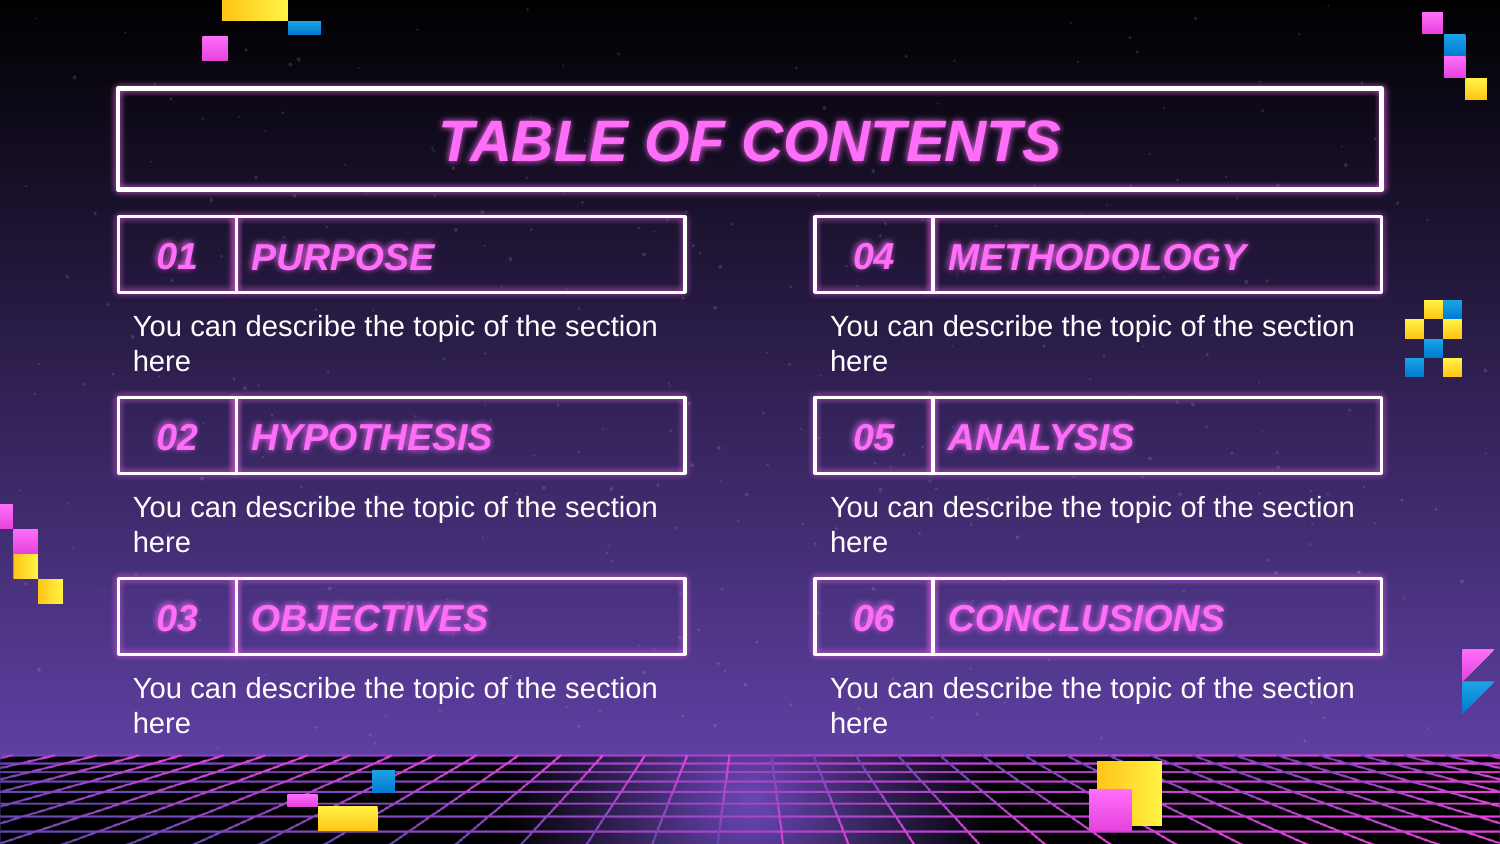

TABLE OF CONTENTS
01
# PURPOSE
04
METHODOLOGY
You can describe the topic of the section here
You can describe the topic of the section here
02
HYPOTHESIS
05
ANALYSIS
You can describe the topic of the section here
You can describe the topic of the section here
03
OBJECTIVES
06
CONCLUSIONS
You can describe the topic of the section here
You can describe the topic of the section here